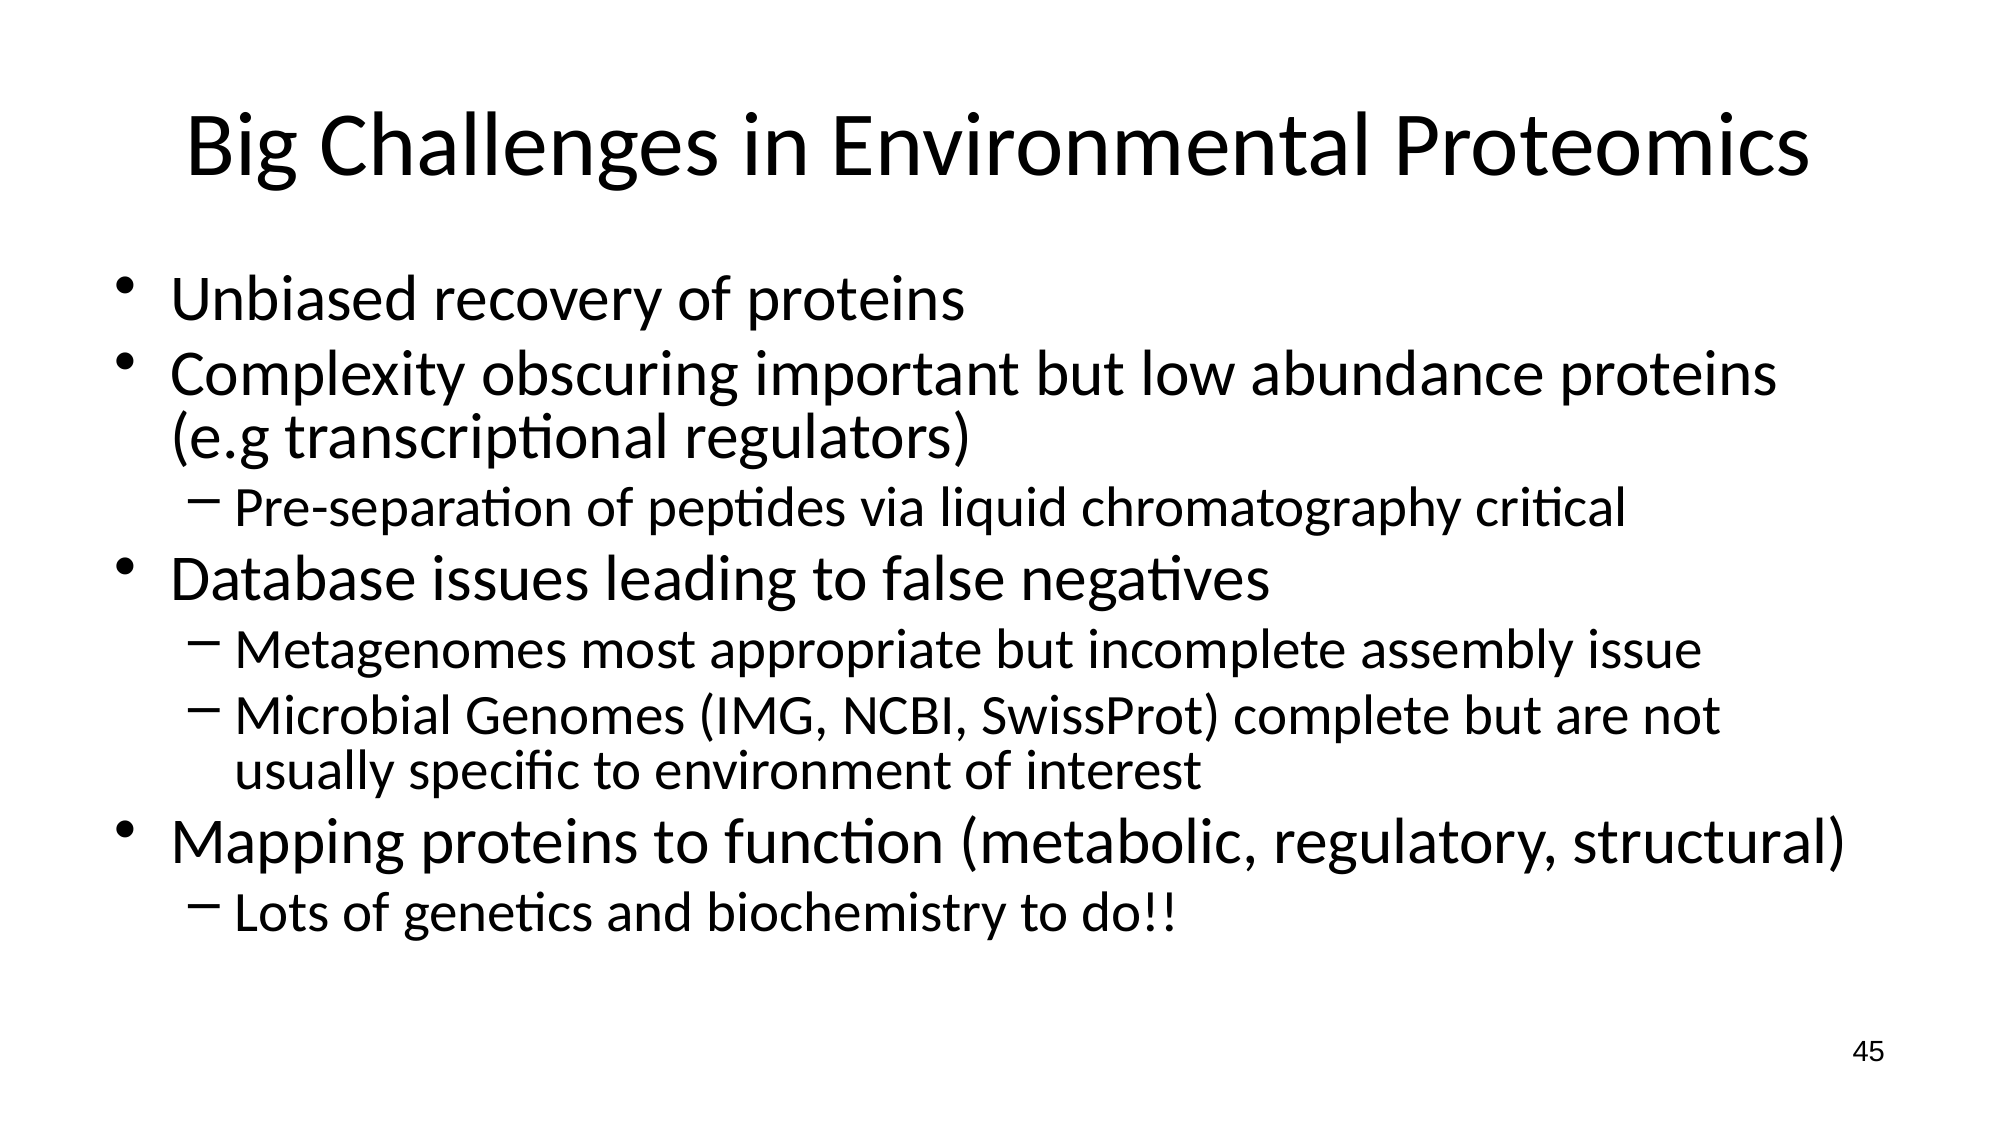

# Big Challenges in Environmental Proteomics
Unbiased recovery of proteins
Complexity obscuring important but low abundance proteins (e.g transcriptional regulators)
Pre-separation of peptides via liquid chromatography critical
Database issues leading to false negatives
Metagenomes most appropriate but incomplete assembly issue
Microbial Genomes (IMG, NCBI, SwissProt) complete but are not usually specific to environment of interest
Mapping proteins to function (metabolic, regulatory, structural)
Lots of genetics and biochemistry to do!!
45